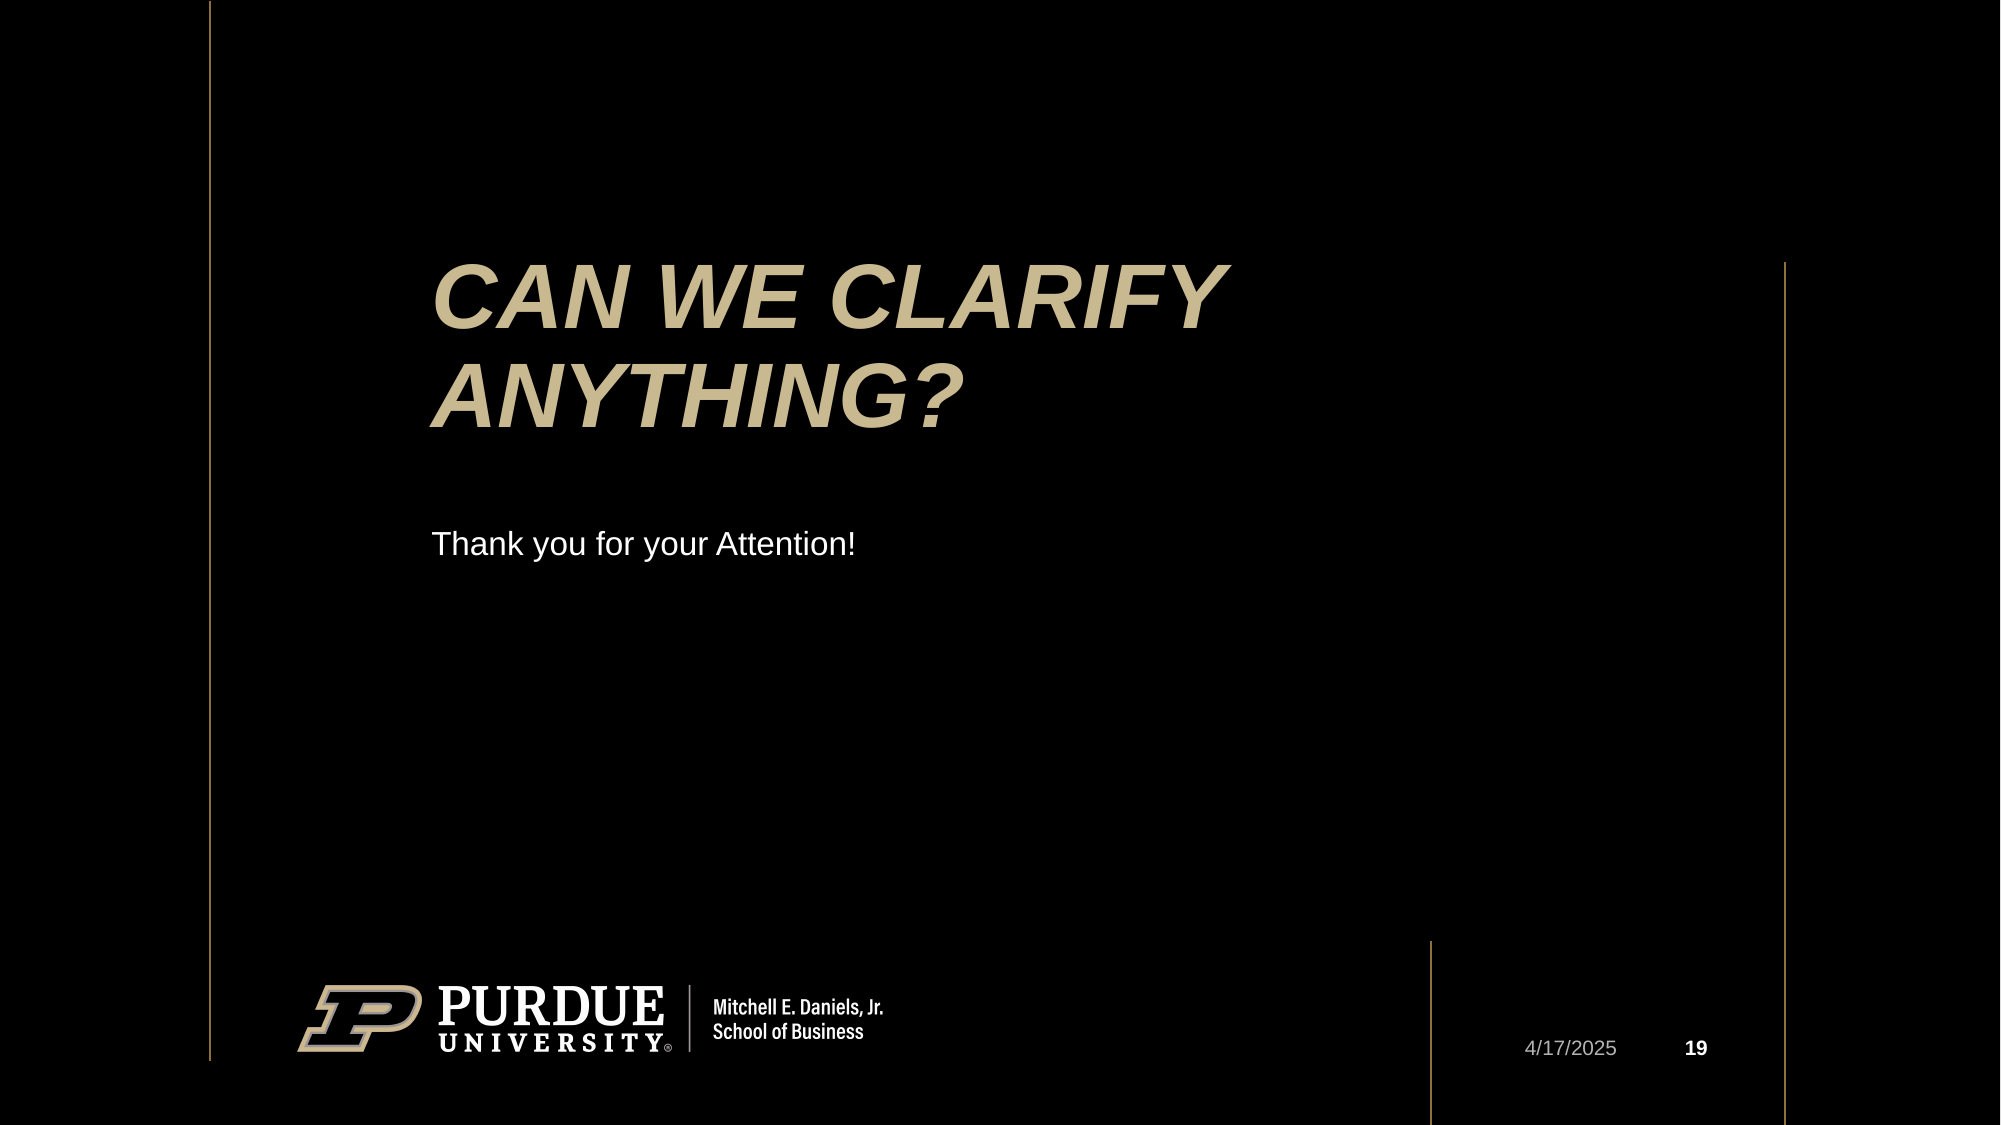

# can we clarify anything?
Thank you for your Attention!
19
4/17/2025